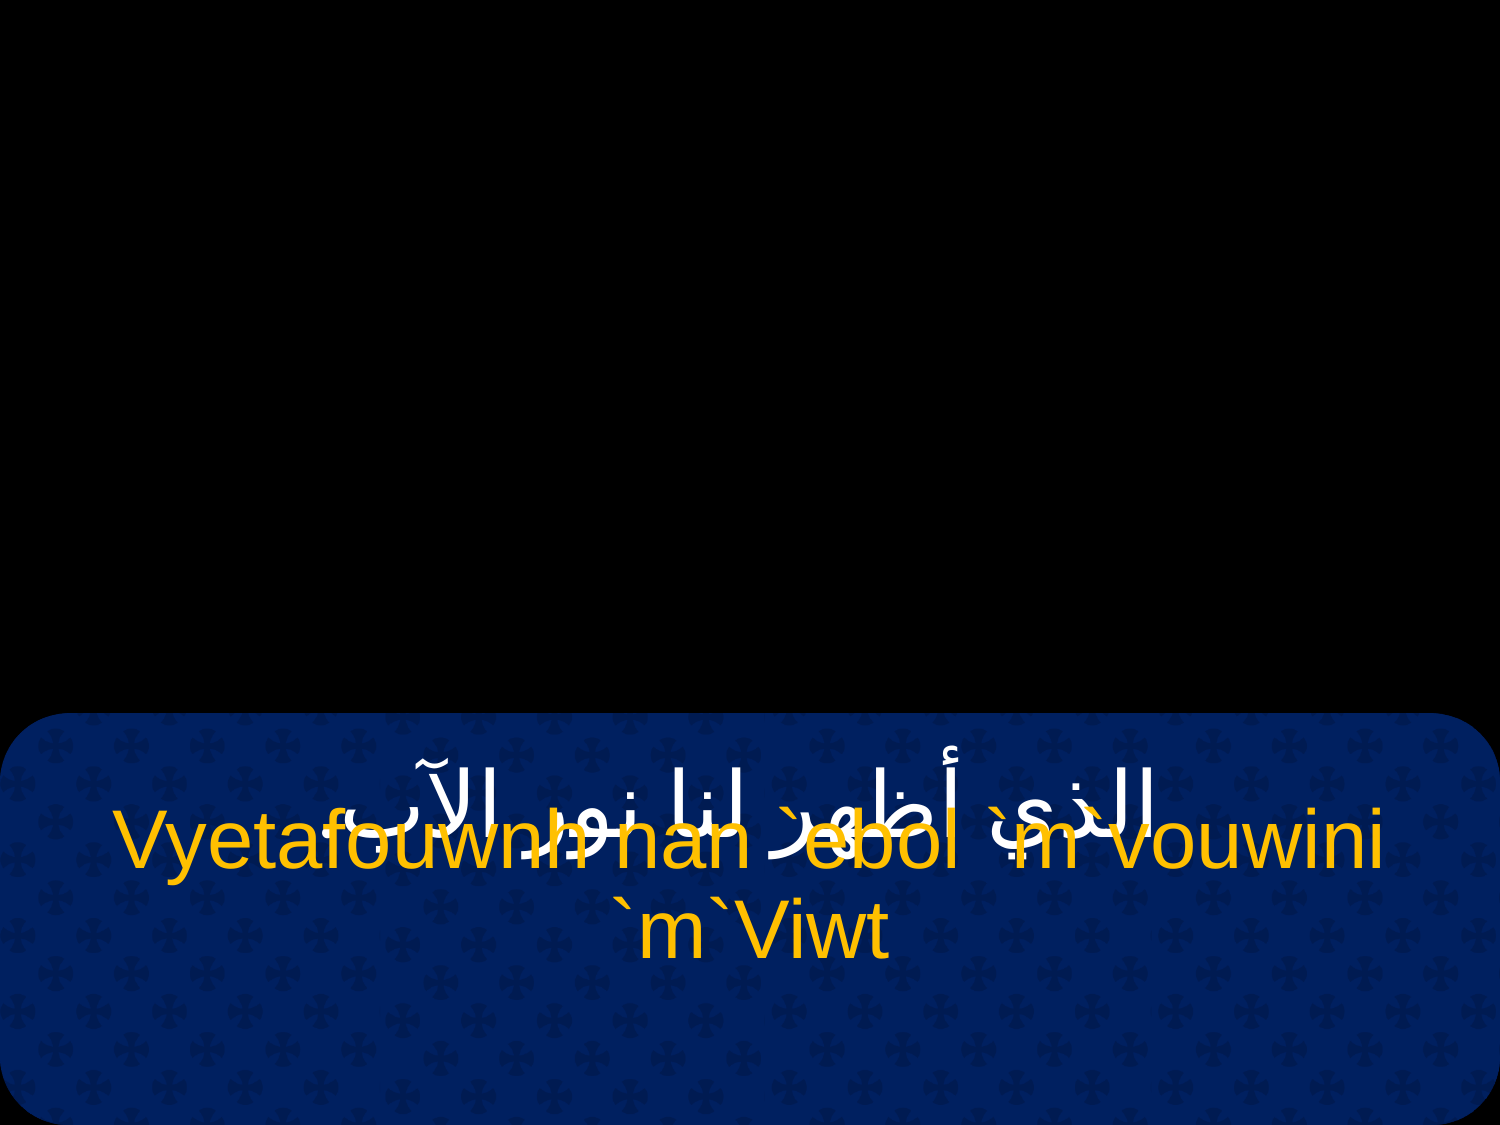

# الذي أظهر لنا نور الآب.
Vyetafouwnh nan `ebol `m`vouwini `m`Viwt